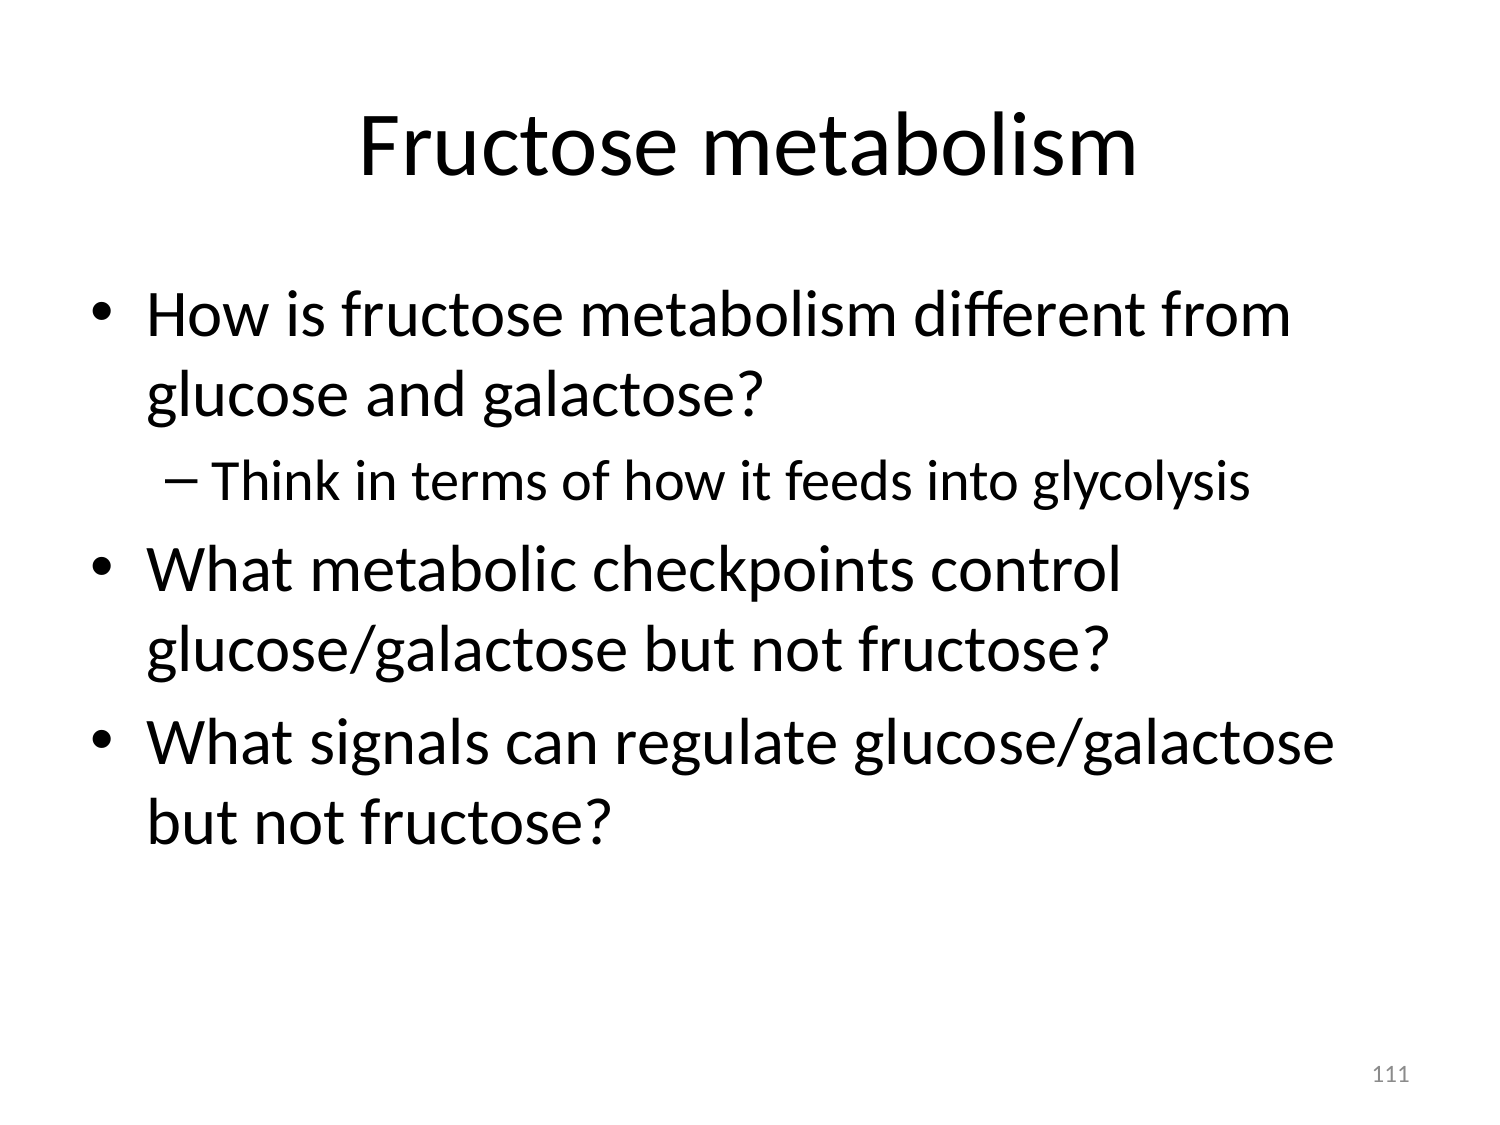

# Fructose metabolism
How is fructose metabolism different from glucose and galactose?
Think in terms of how it feeds into glycolysis
What metabolic checkpoints control glucose/galactose but not fructose?
What signals can regulate glucose/galactose but not fructose?
111